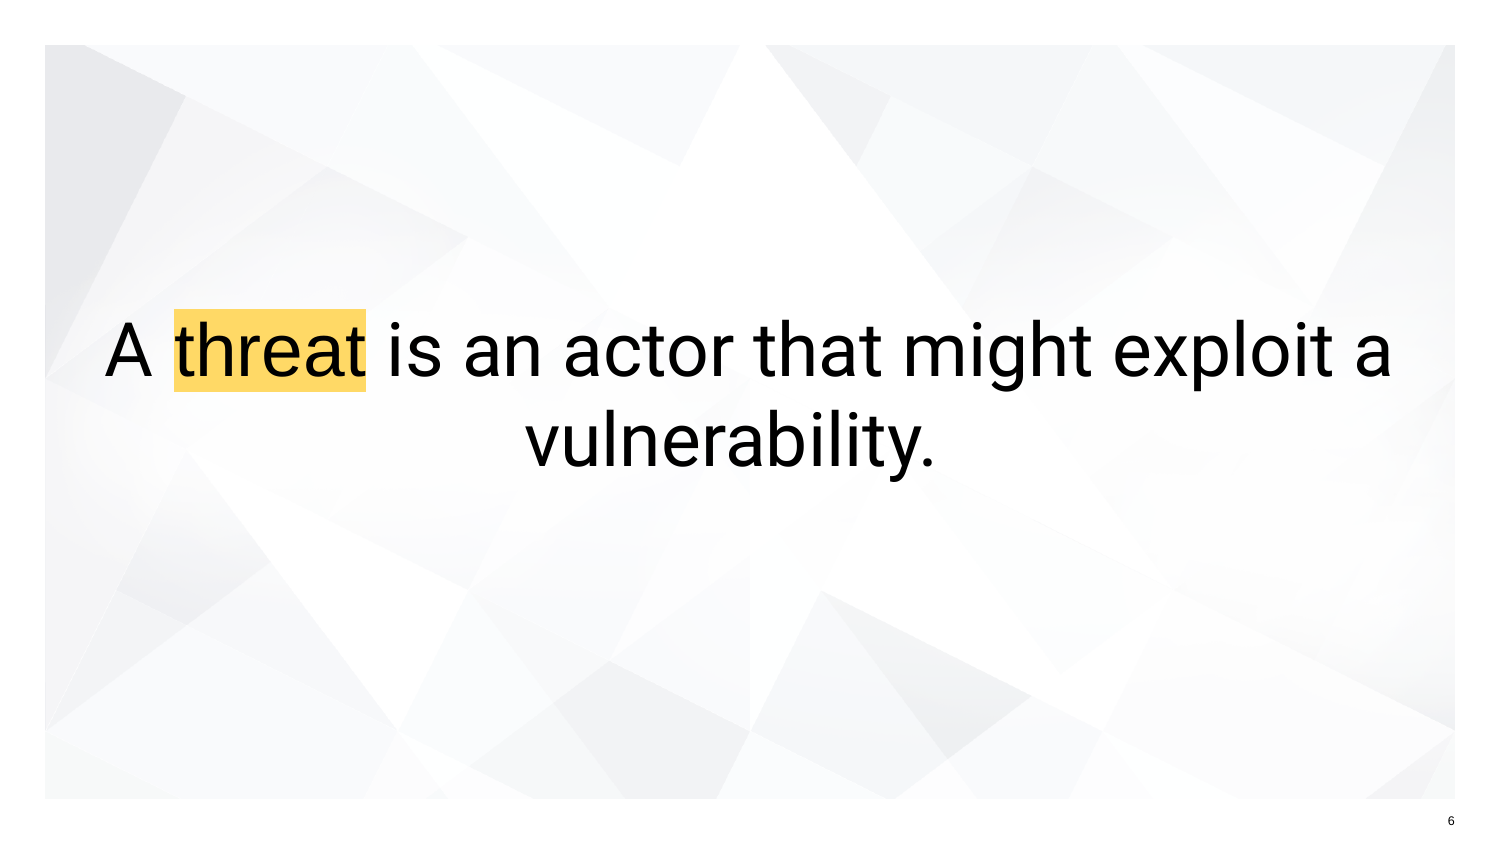

# A threat is an actor that might exploit a vulnerability.

6